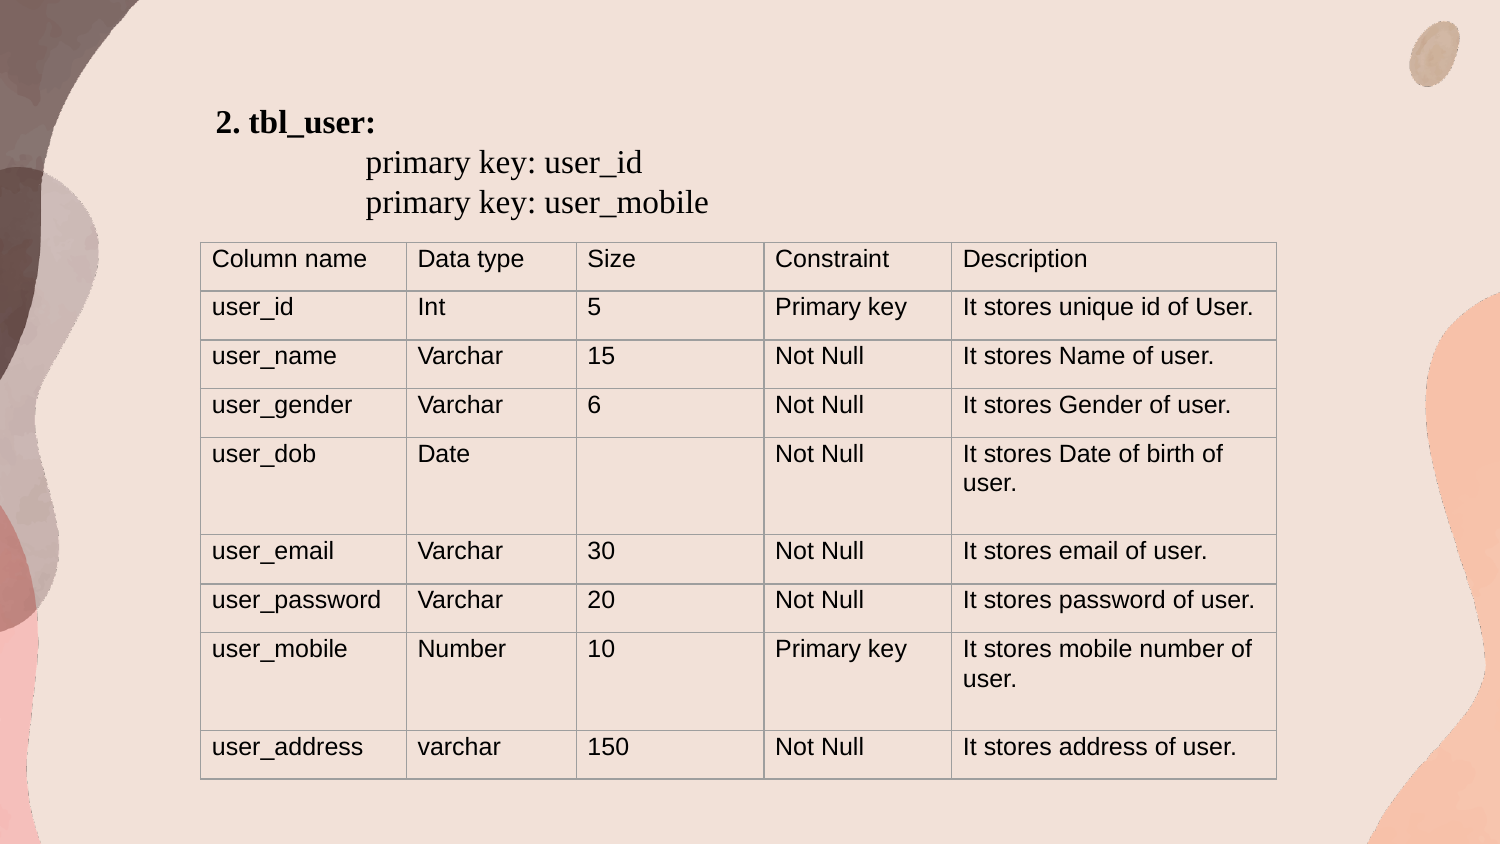

2. tbl_user:
	primary key: user_id
	primary key: user_mobile

| Column name | Data type | Size | Constraint | Description |
| --- | --- | --- | --- | --- |
| user\_id | Int | 5 | Primary key | It stores unique id of User. |
| user\_name | Varchar | 15 | Not Null | It stores Name of user. |
| user\_gender | Varchar | 6 | Not Null | It stores Gender of user. |
| user\_dob | Date |  | Not Null | It stores Date of birth of user. |
| user\_email | Varchar | 30 | Not Null | It stores email of user. |
| user\_password | Varchar | 20 | Not Null | It stores password of user. |
| user\_mobile | Number | 10 | Primary key | It stores mobile number of user. |
| user\_address | varchar | 150 | Not Null | It stores address of user. |